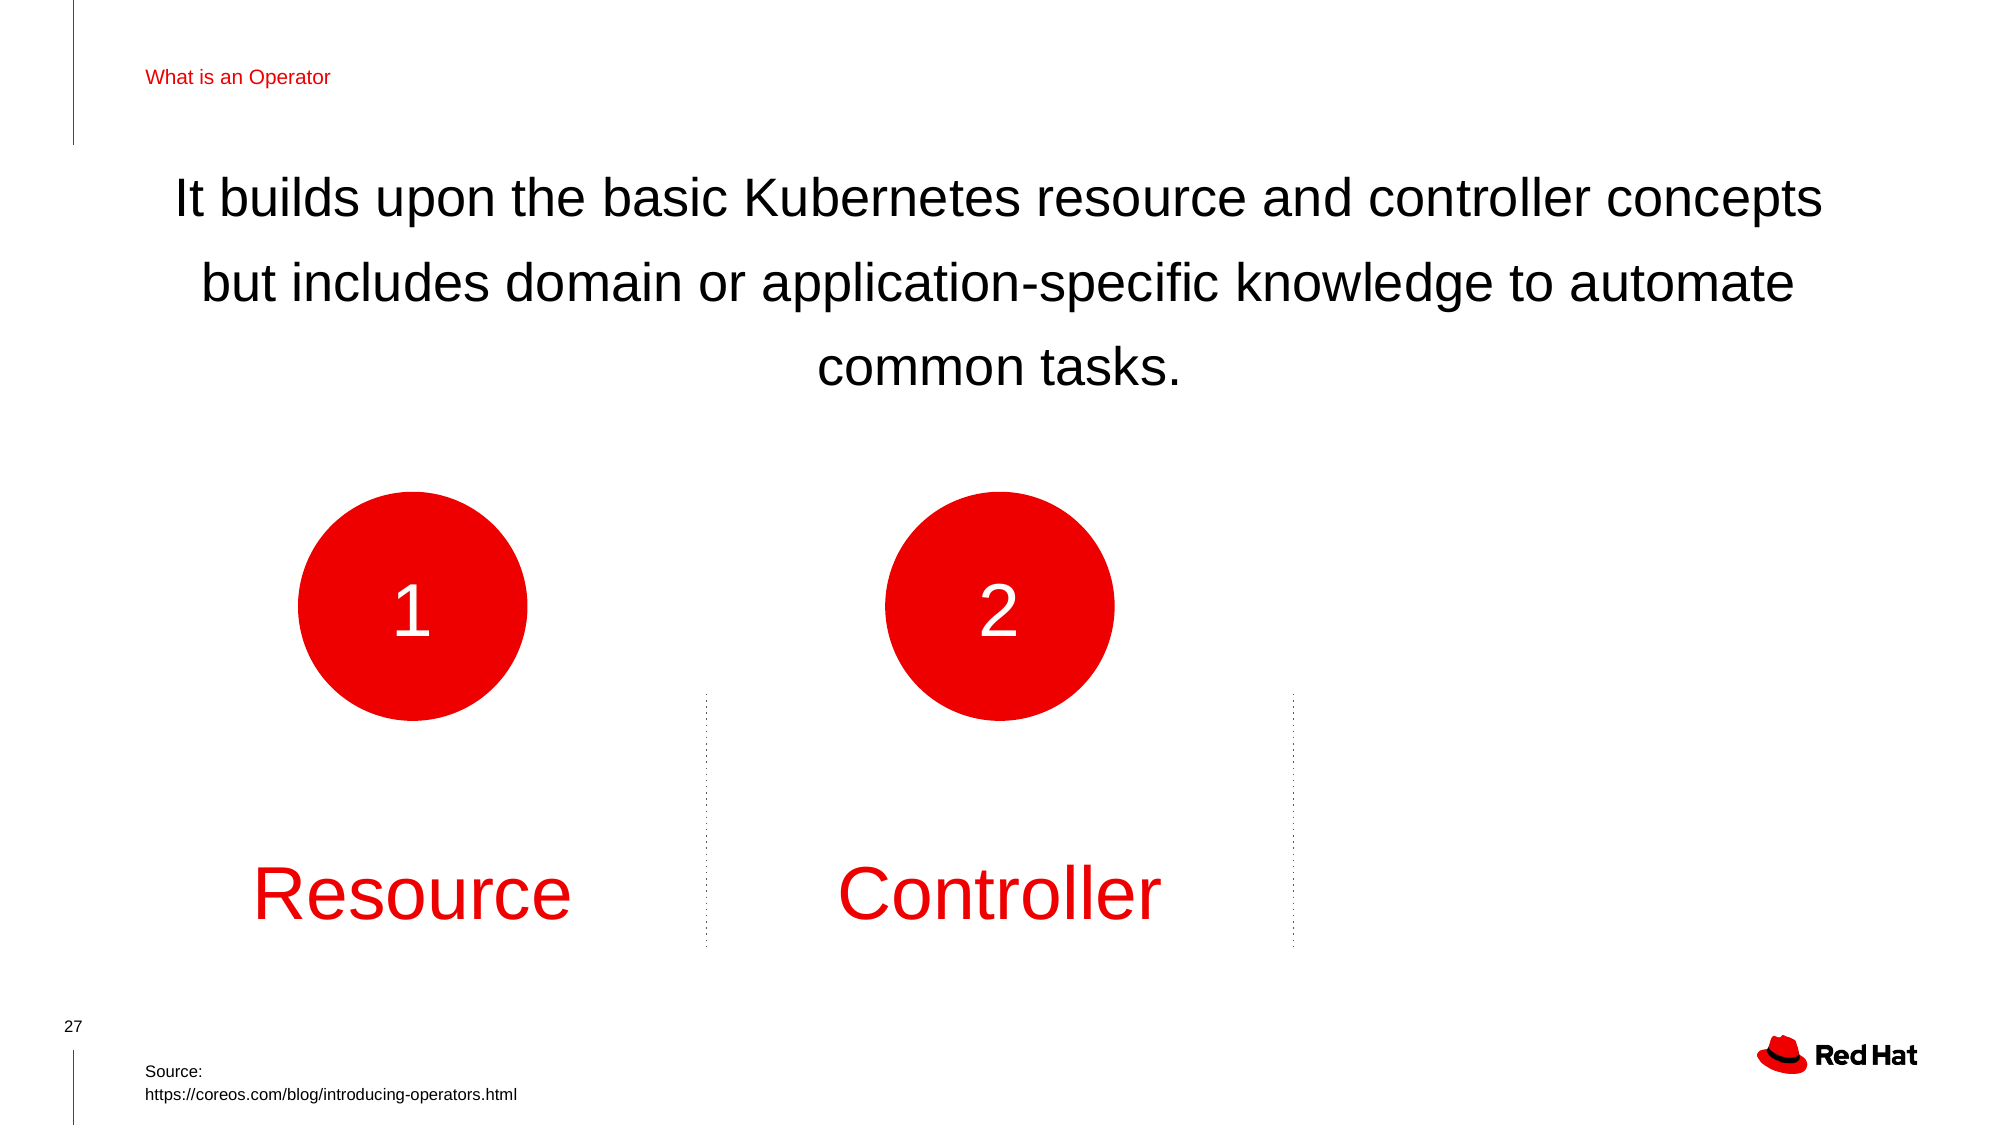

What is an Operator
# It builds upon the basic Kubernetes resource and controller concepts but includes domain or application-specific knowledge to automate common tasks.
1
2
Resource
Controller
Source:
https://coreos.com/blog/introducing-operators.html
27